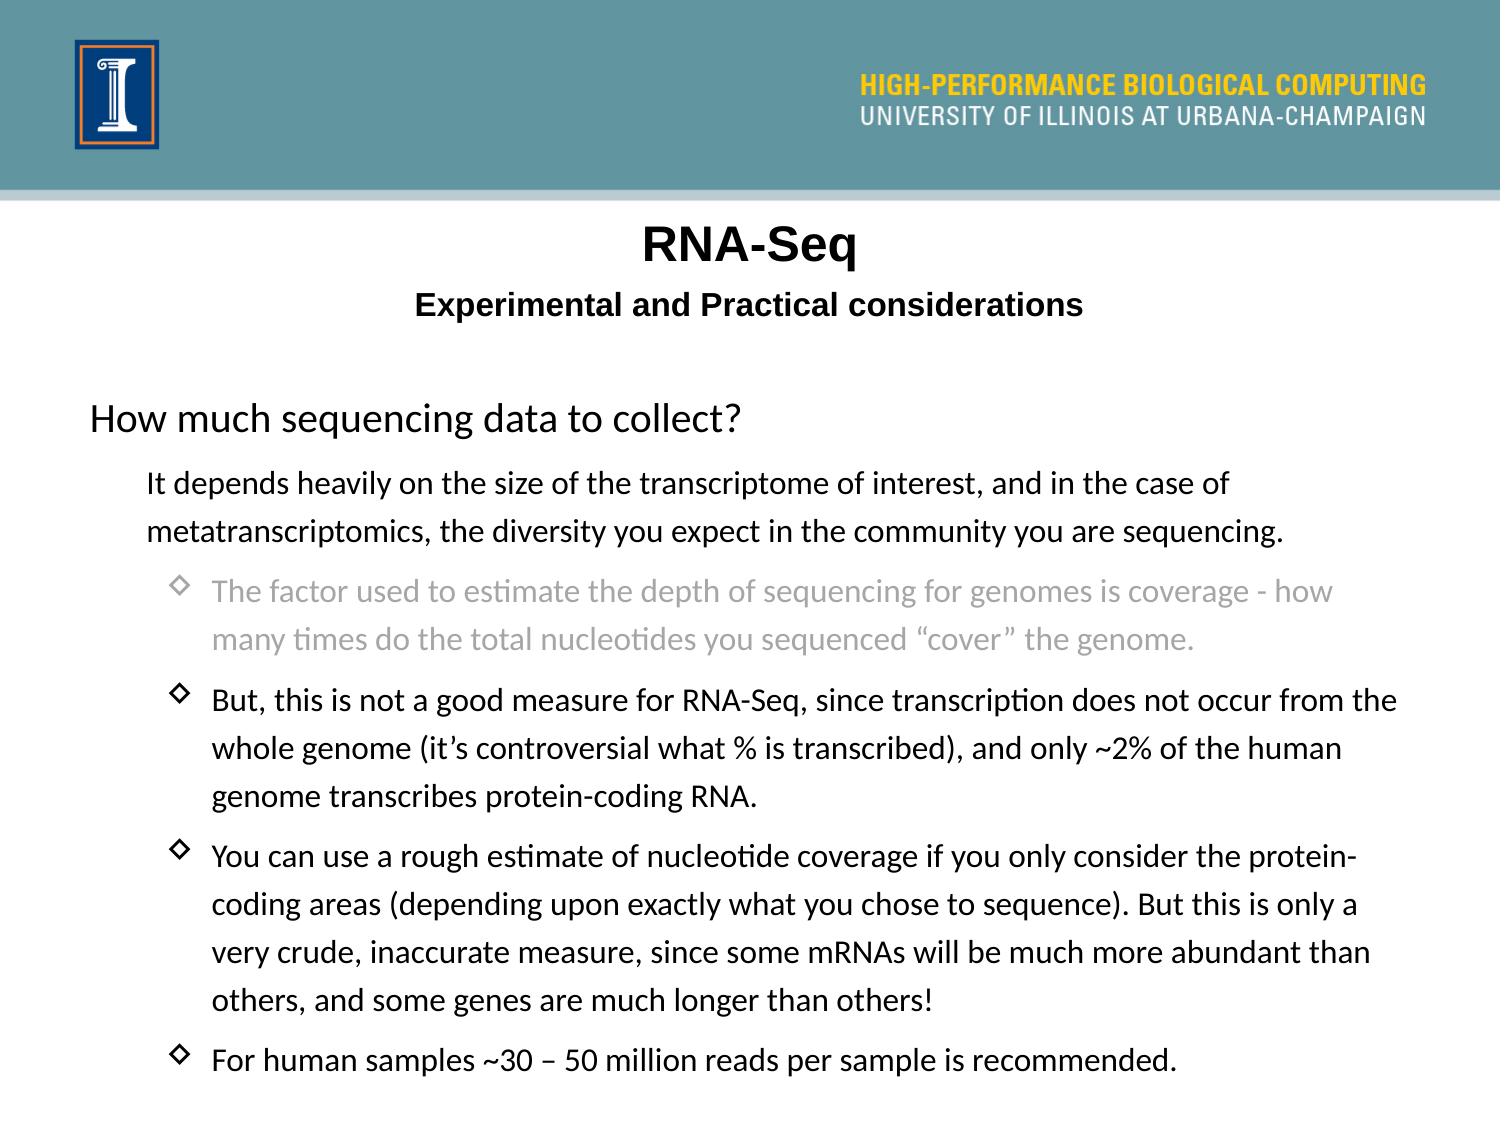

RNA-Seq
Experimental and Practical considerations
How much sequencing data to collect?
It depends heavily on the size of the transcriptome of interest, and in the case of metatranscriptomics, the diversity you expect in the community you are sequencing.
The factor used to estimate the depth of sequencing for genomes is coverage - how many times do the total nucleotides you sequenced “cover” the genome.
But, this is not a good measure for RNA-Seq, since transcription does not occur from the whole genome (it’s controversial what % is transcribed), and only ~2% of the human genome transcribes protein-coding RNA.
You can use a rough estimate of nucleotide coverage if you only consider the protein-coding areas (depending upon exactly what you chose to sequence). But this is only a very crude, inaccurate measure, since some mRNAs will be much more abundant than others, and some genes are much longer than others!
For human samples ~30 – 50 million reads per sample is recommended.